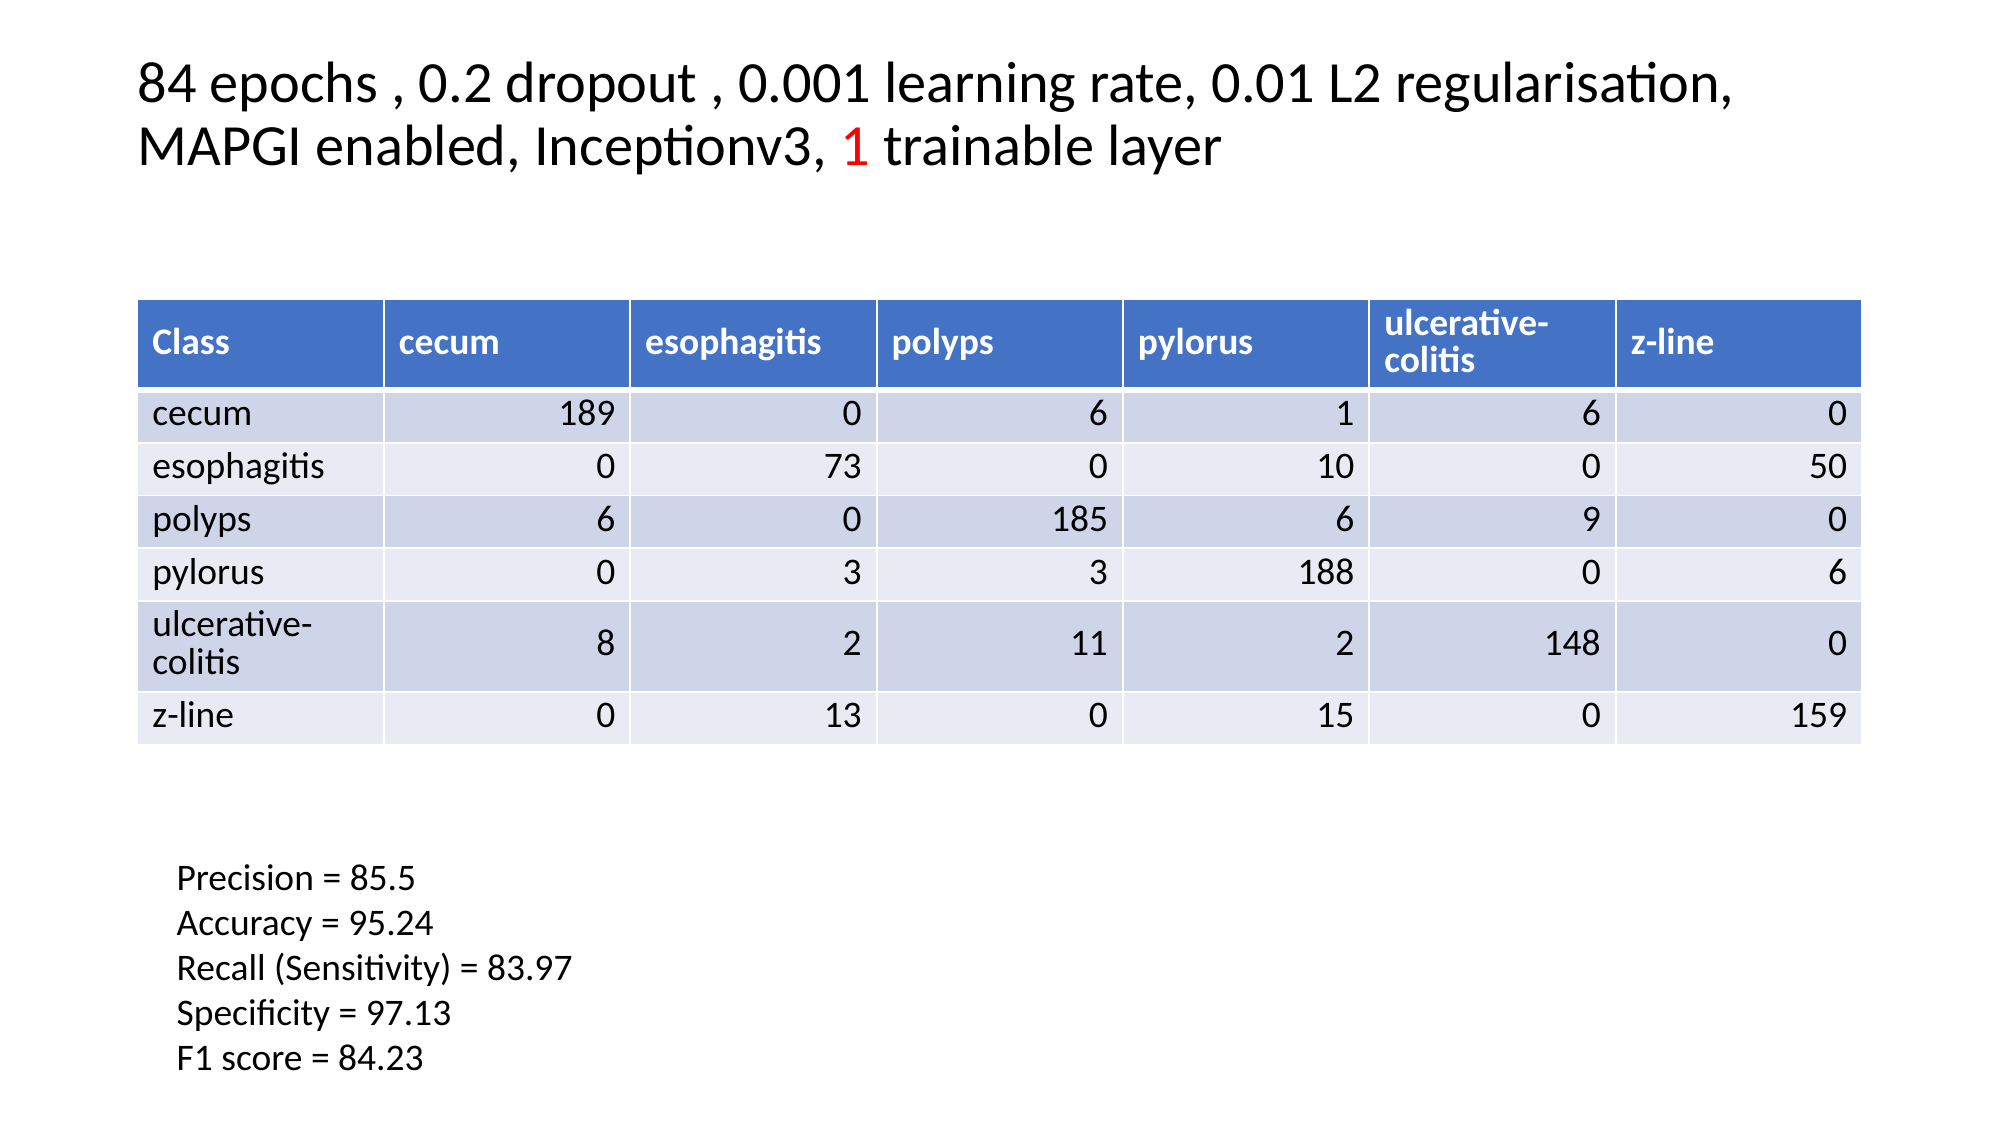

# 84 epochs , 0.2 dropout , 0.001 learning rate, 0.01 L2 regularisation, MAPGI enabled, Inceptionv3, 1 trainable layer
| Class | cecum | esophagitis | polyps | pylorus | ulcerative-colitis | z-line |
| --- | --- | --- | --- | --- | --- | --- |
| cecum | 189 | 0 | 6 | 1 | 6 | 0 |
| esophagitis | 0 | 73 | 0 | 10 | 0 | 50 |
| polyps | 6 | 0 | 185 | 6 | 9 | 0 |
| pylorus | 0 | 3 | 3 | 188 | 0 | 6 |
| ulcerative-colitis | 8 | 2 | 11 | 2 | 148 | 0 |
| z-line | 0 | 13 | 0 | 15 | 0 | 159 |

Precision = 85.5
Accuracy = 95.24
Recall (Sensitivity) = 83.97
Specificity = 97.13
F1 score = 84.23